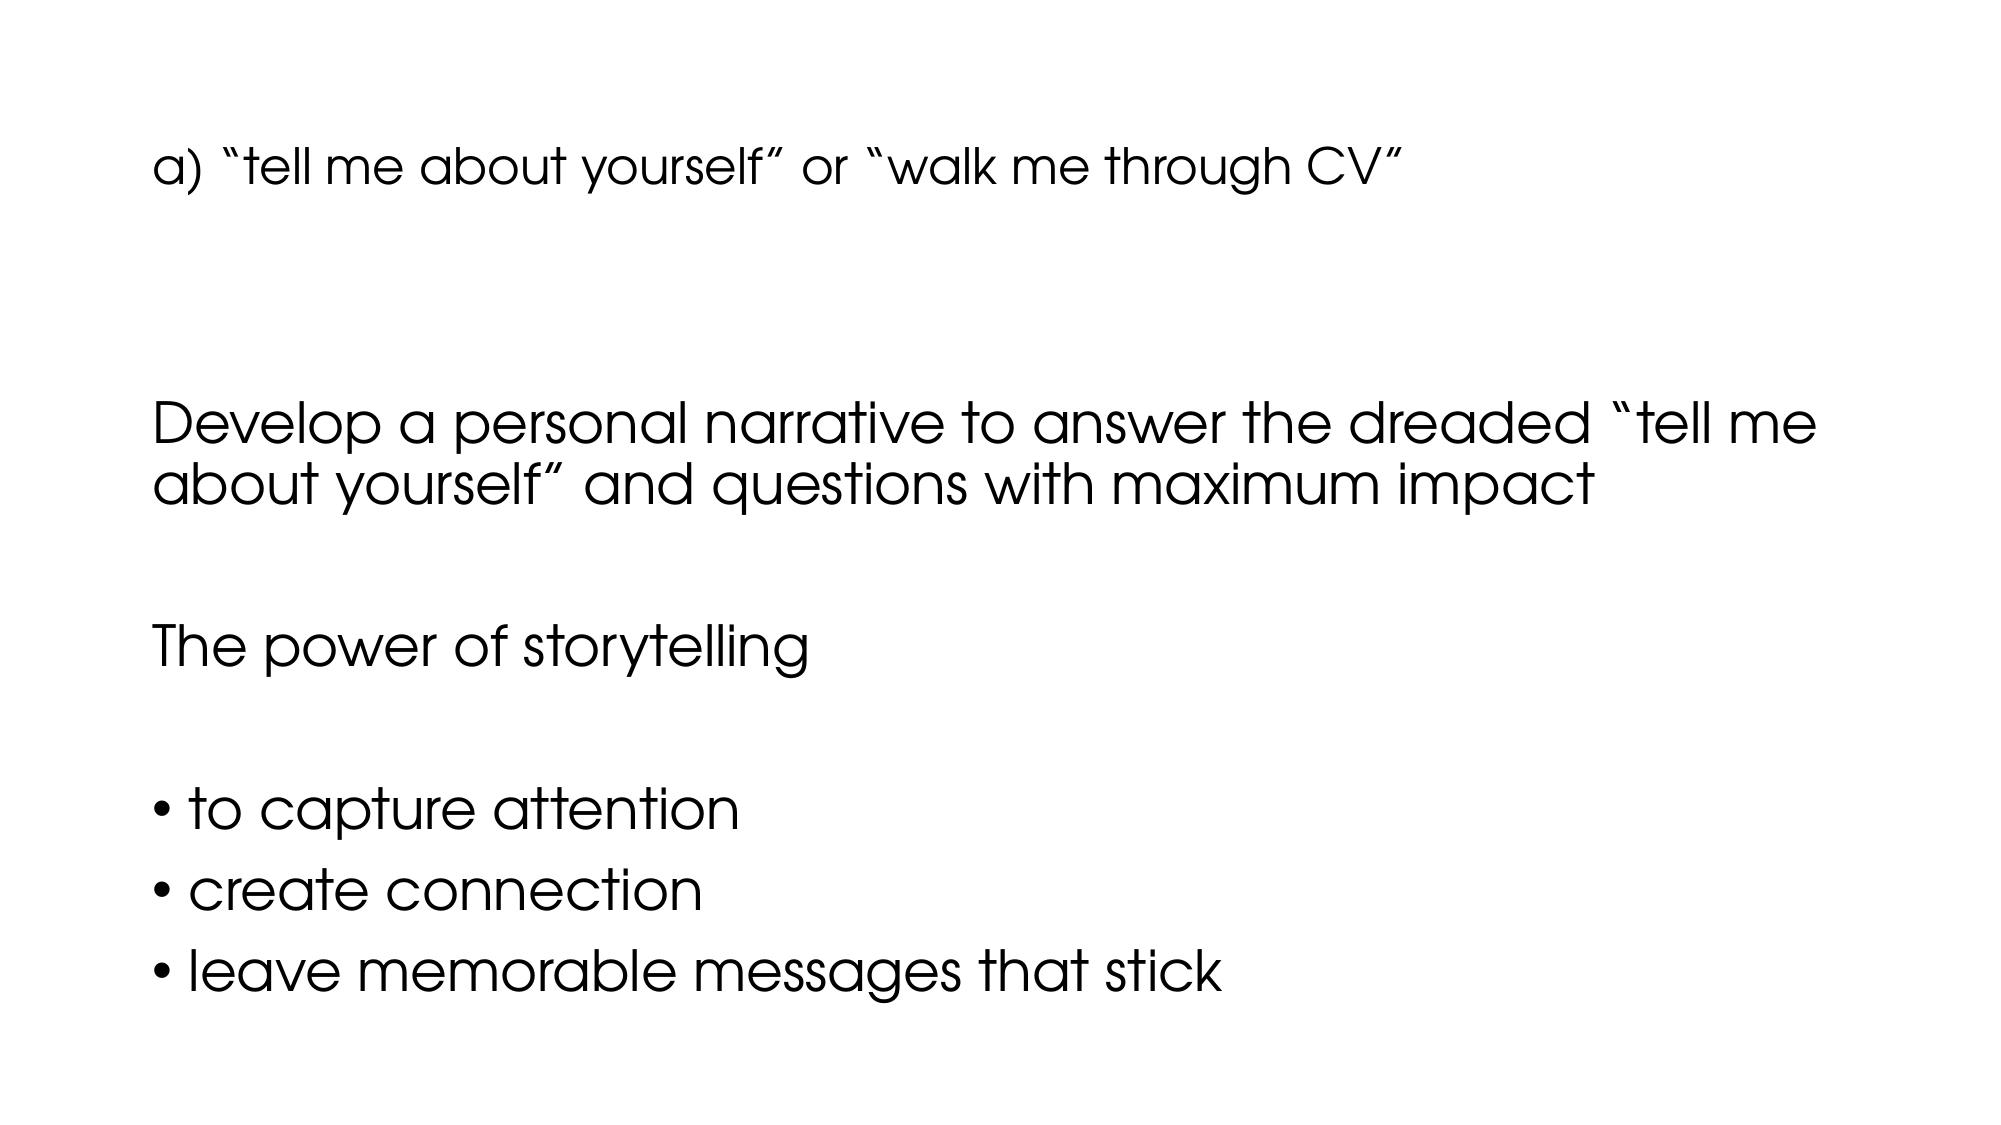

# a) “tell me about yourself” or “walk me through CV”

Develop a personal narrative to answer the dreaded “tell me about yourself” and questions with maximum impact

The power of storytelling

to capture attention
create connection
leave memorable messages that stick